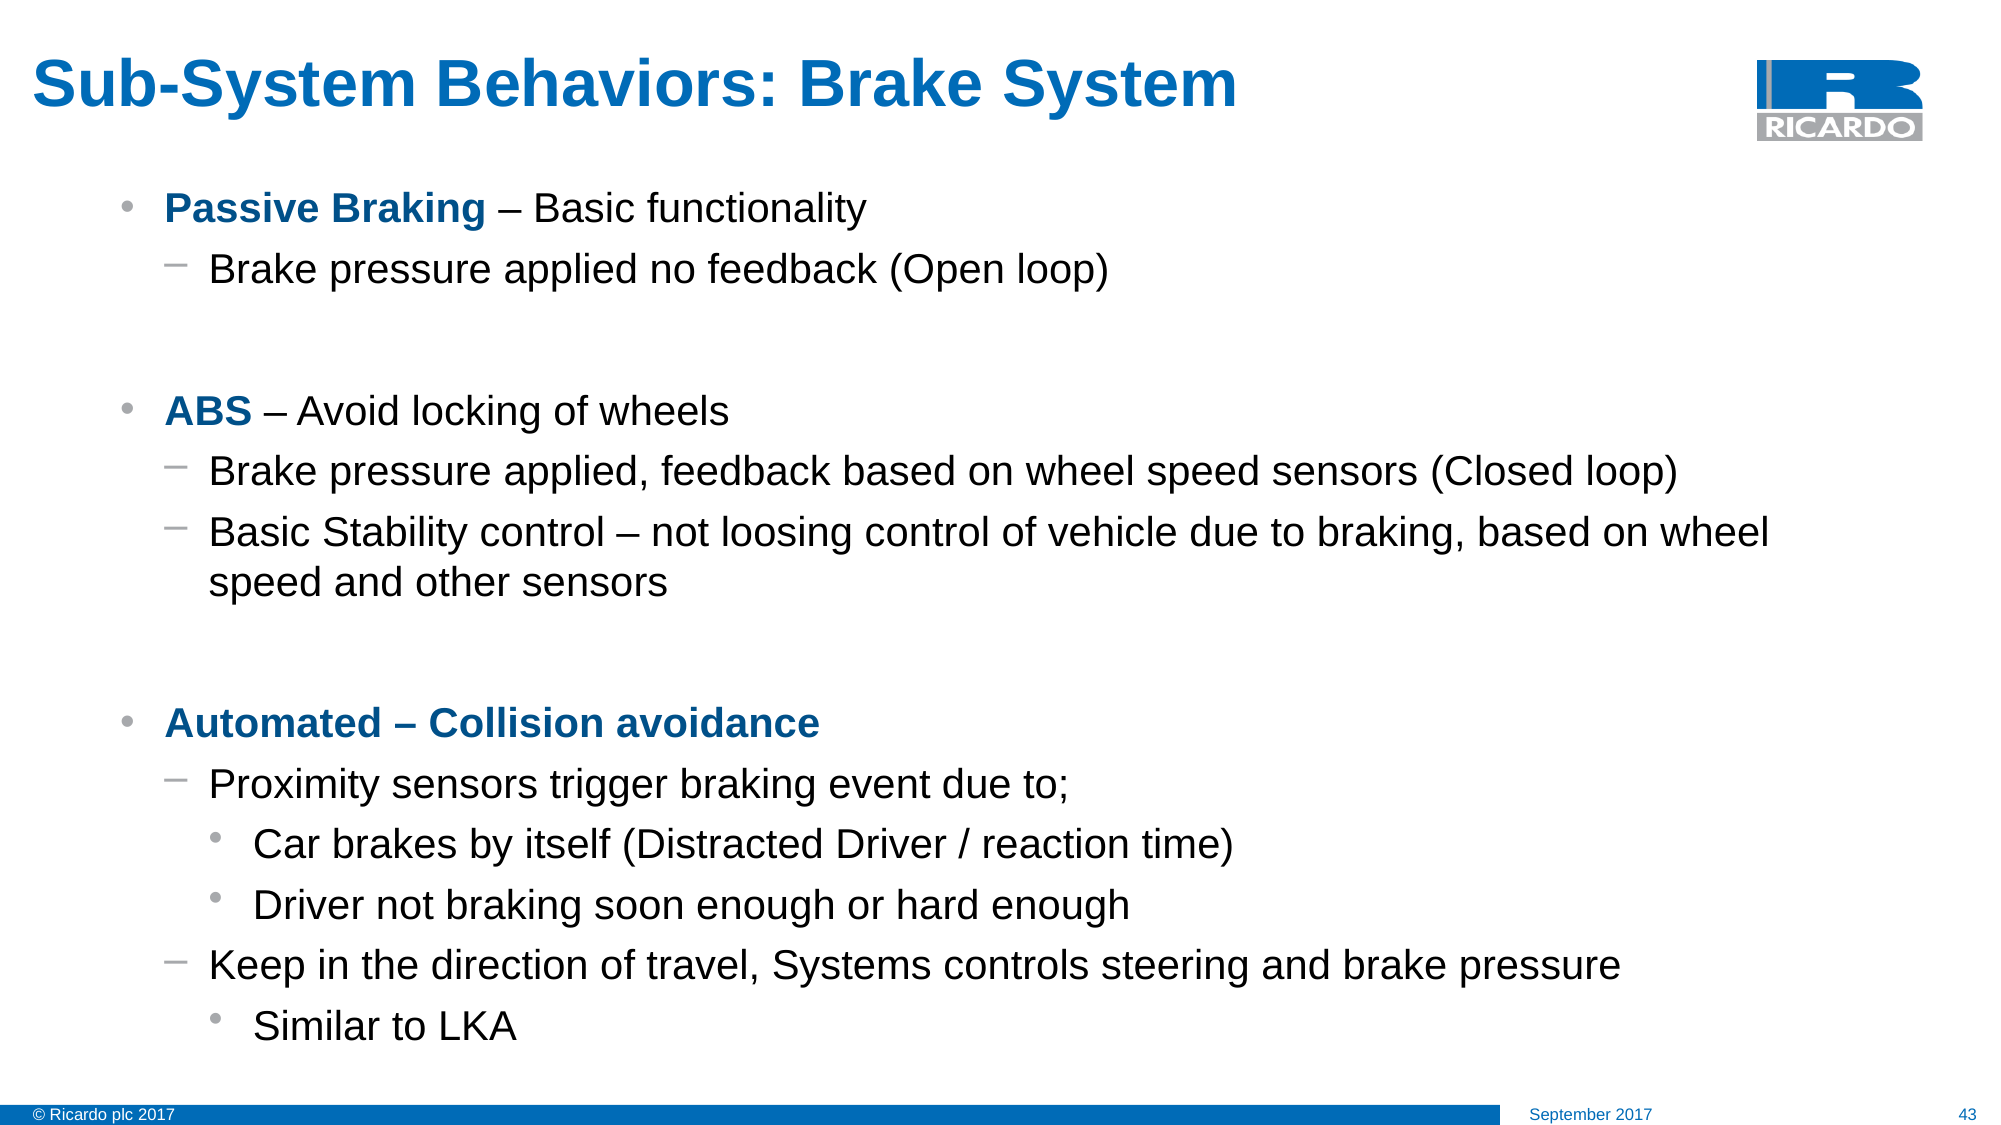

# Sub-System Behaviors: Brake System
Passive Braking – Basic functionality
Brake pressure applied no feedback (Open loop)

ABS – Avoid locking of wheels
Brake pressure applied, feedback based on wheel speed sensors (Closed loop)
Basic Stability control – not loosing control of vehicle due to braking, based on wheel speed and other sensors

Automated – Collision avoidance
Proximity sensors trigger braking event due to;
Car brakes by itself (Distracted Driver / reaction time)
Driver not braking soon enough or hard enough
Keep in the direction of travel, Systems controls steering and brake pressure
Similar to LKA